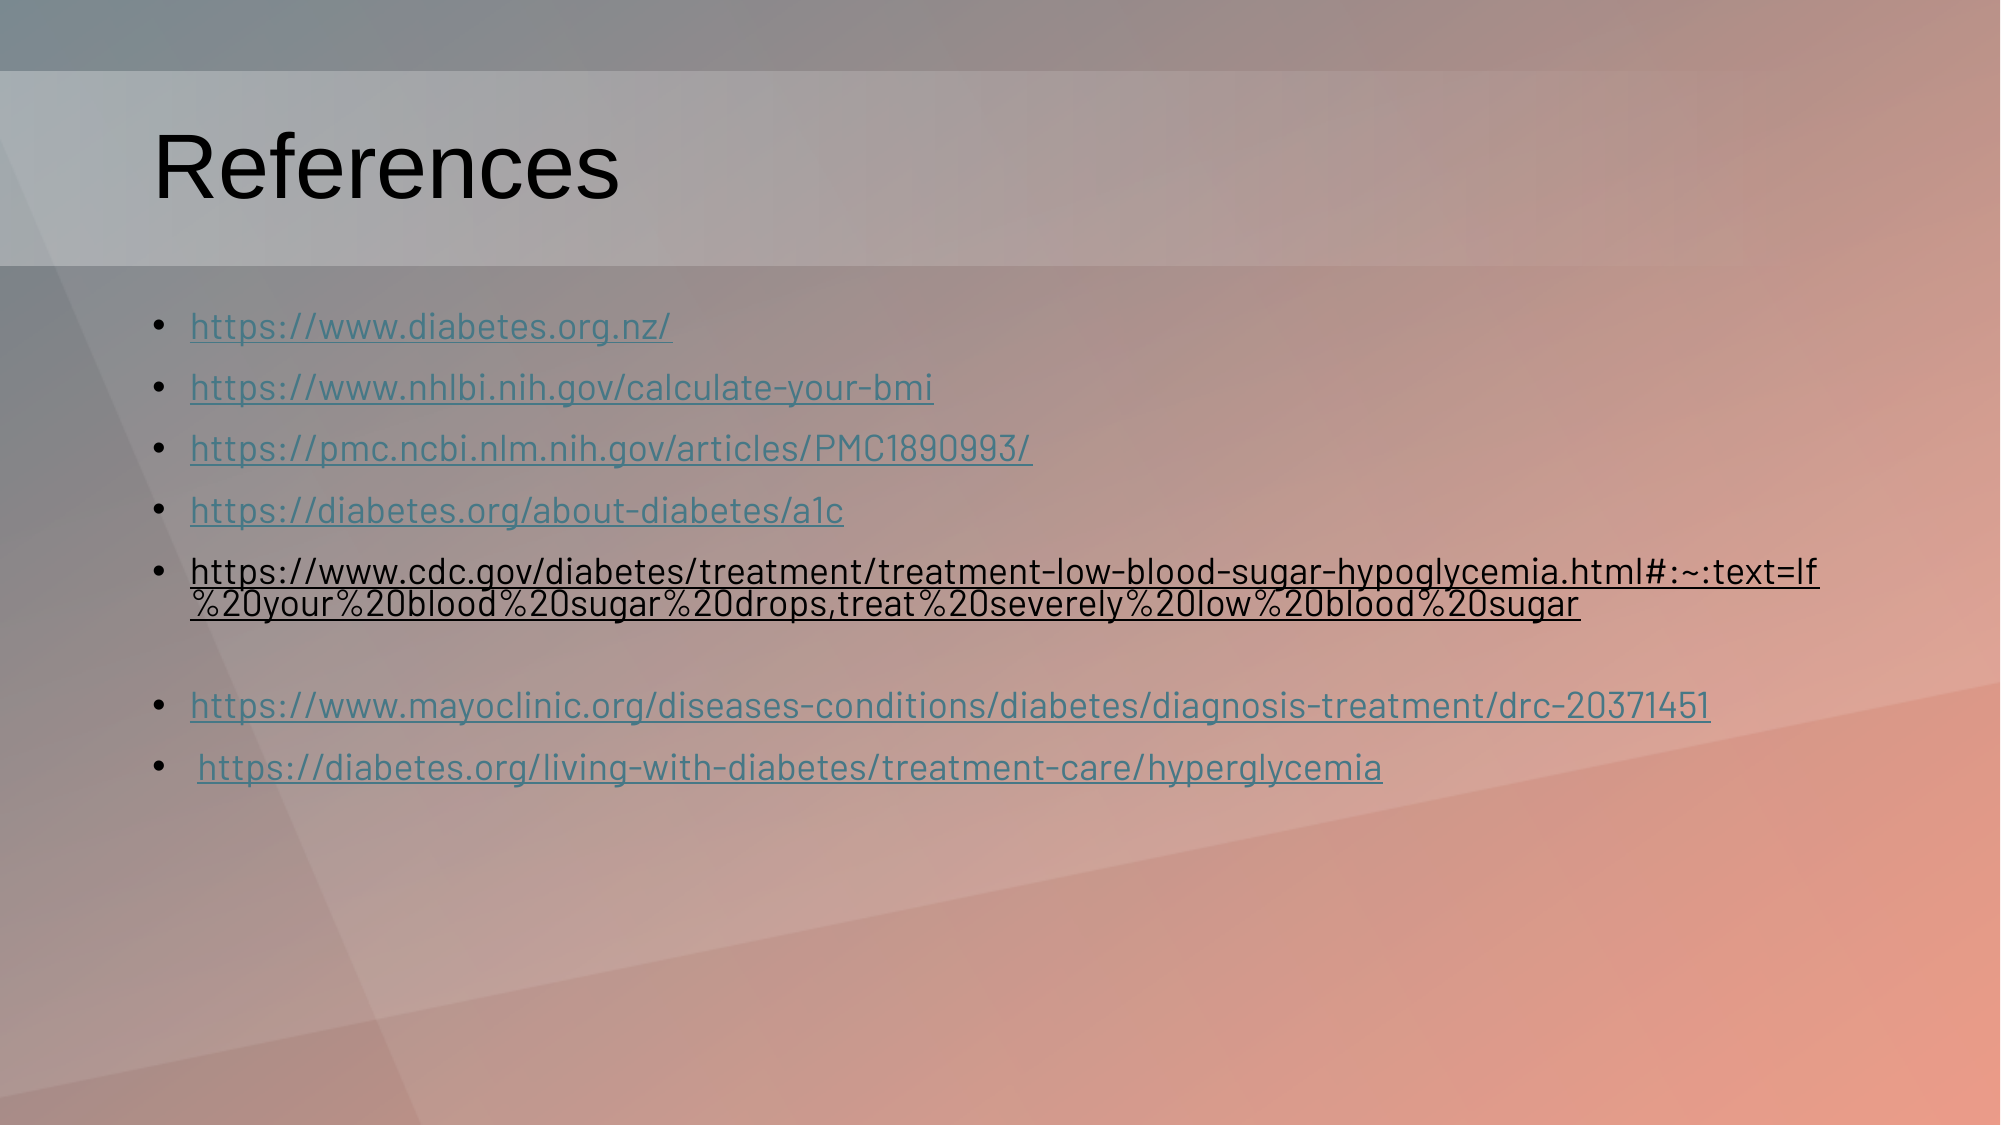

# References

https://www.diabetes.org.nz/
https://www.nhlbi.nih.gov/calculate-your-bmi
https://pmc.ncbi.nlm.nih.gov/articles/PMC1890993/
https://diabetes.org/about-diabetes/a1c
https://www.cdc.gov/diabetes/treatment/treatment-low-blood-sugar-hypoglycemia.html#:~:text=If%20your%20blood%20sugar%20drops,treat%20severely%20low%20blood%20sugar
https://www.mayoclinic.org/diseases-conditions/diabetes/diagnosis-treatment/drc-20371451
 https://diabetes.org/living-with-diabetes/treatment-care/hyperglycemia